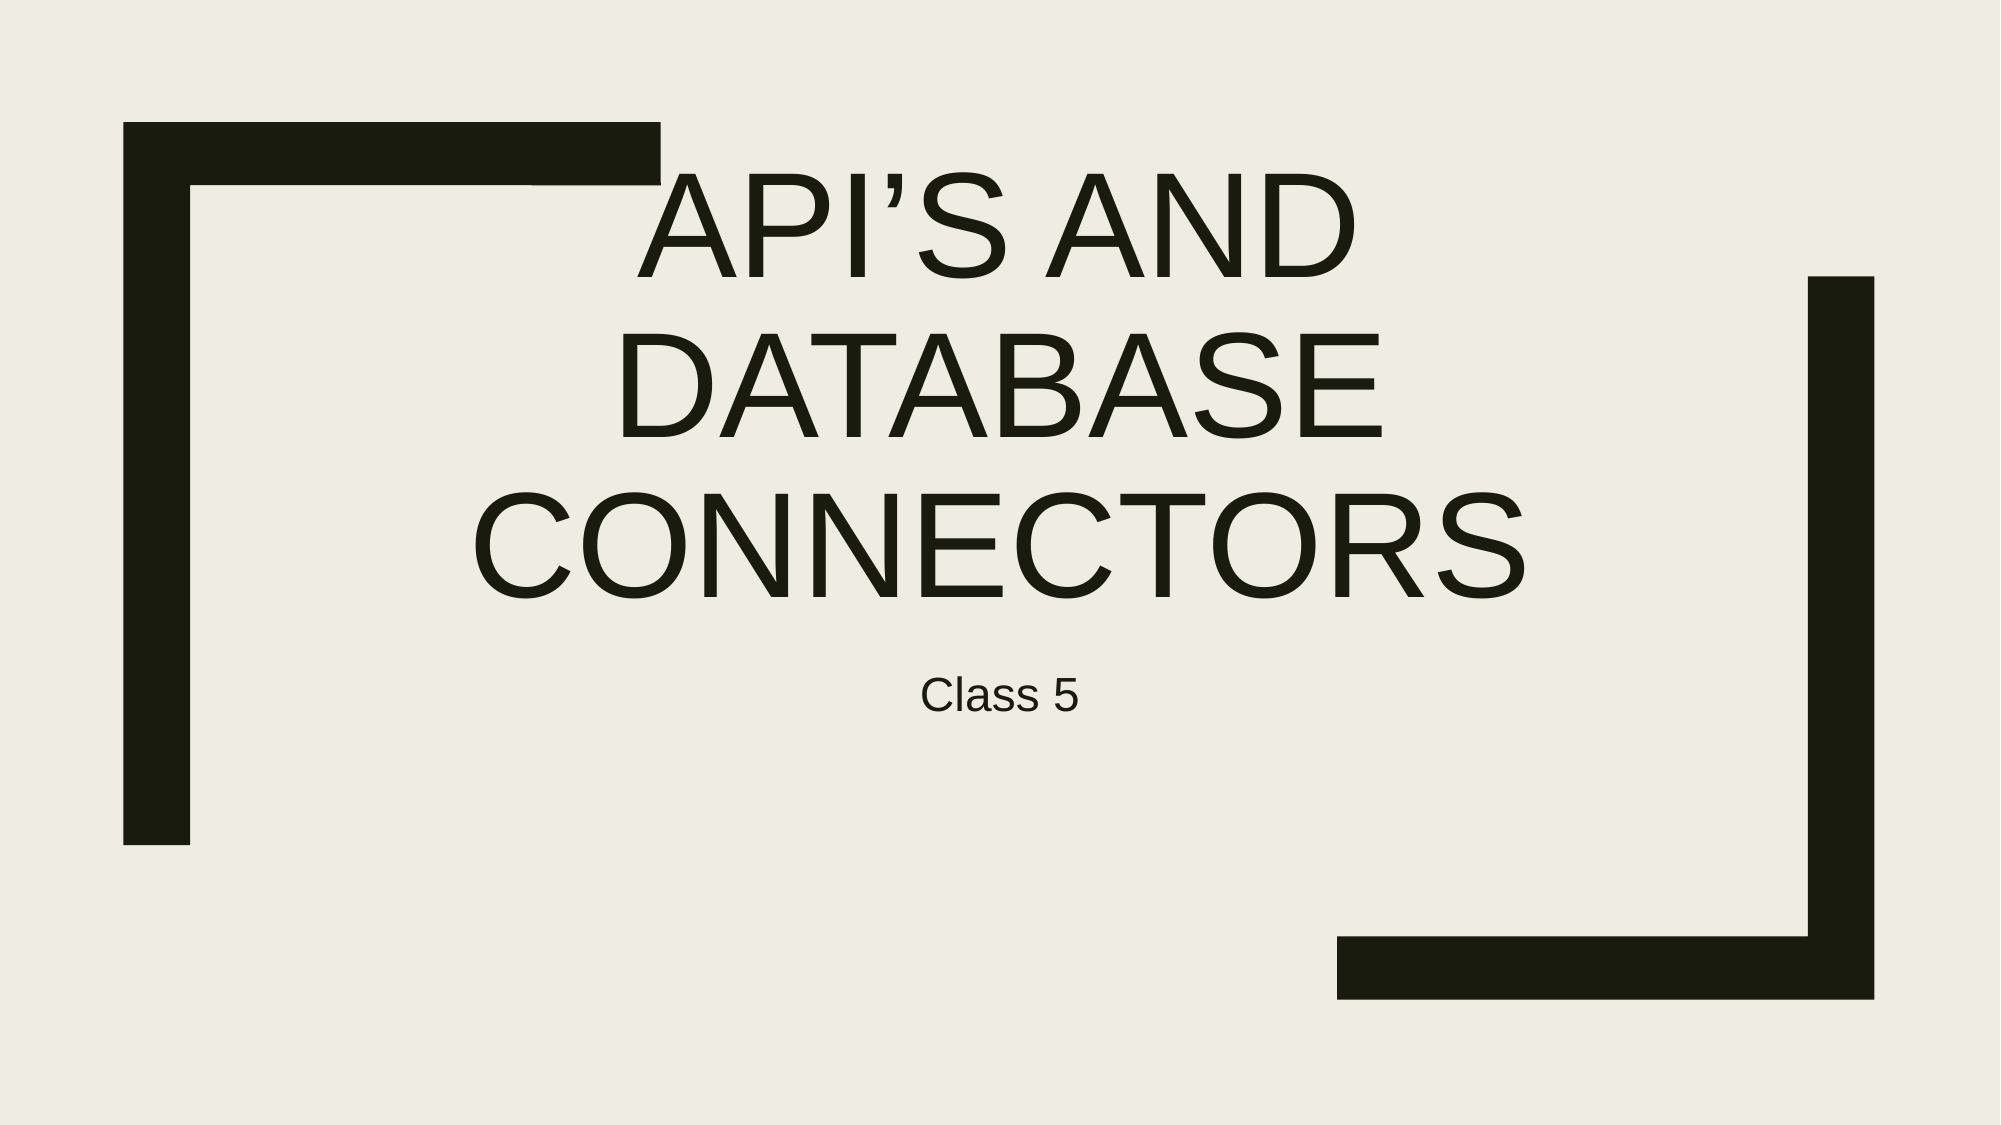

# API’s and Database Connectors
Class 5